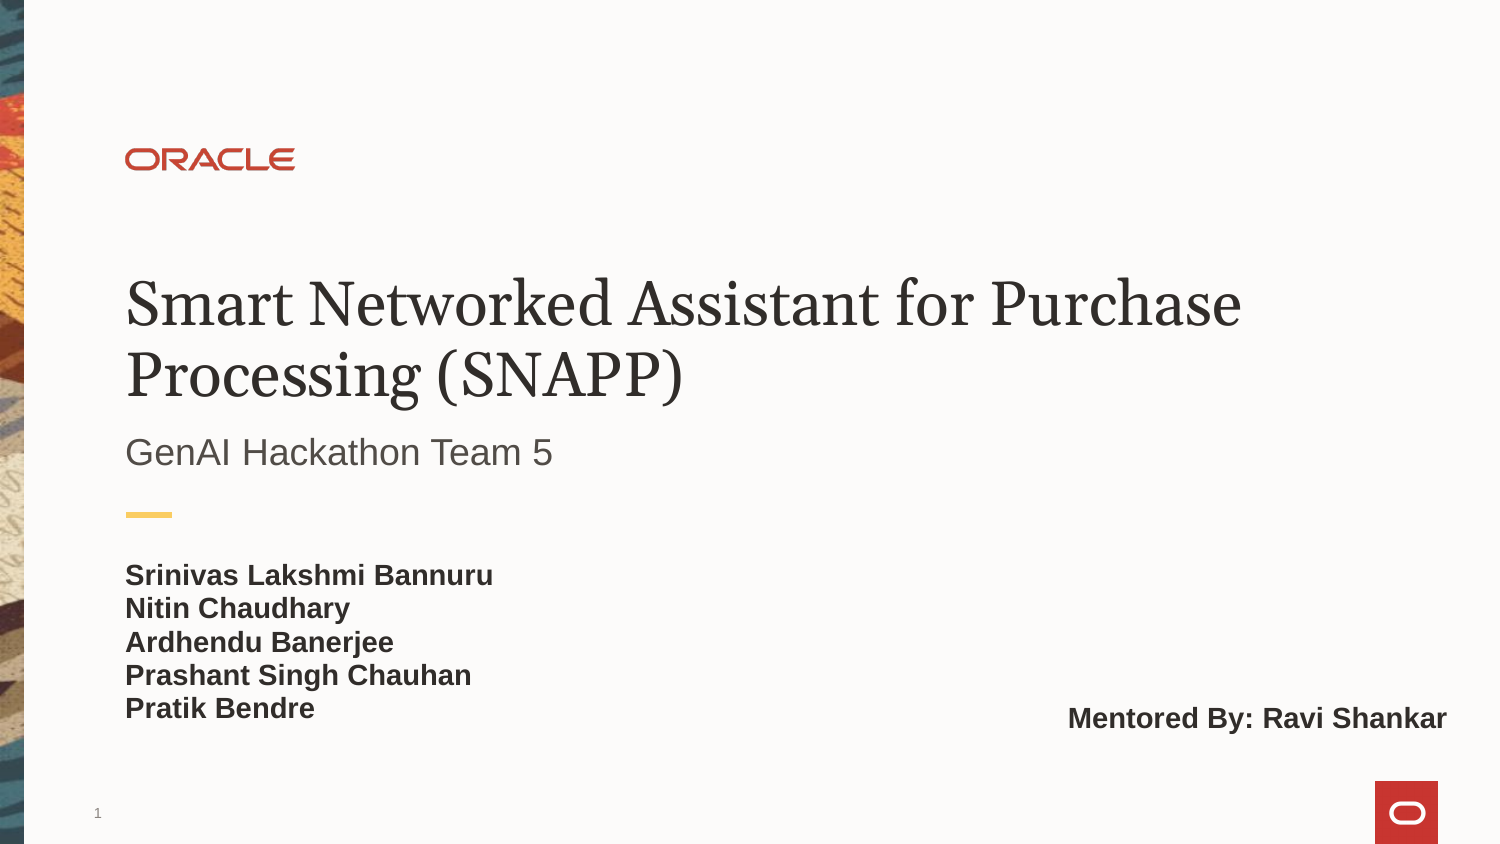

# Smart Networked Assistant for Purchase Processing (SNAPP)
GenAI Hackathon Team 5
Srinivas Lakshmi Bannuru
Nitin Chaudhary
Ardhendu Banerjee
Prashant Singh Chauhan
Pratik Bendre
Mentored By: Ravi Shankar
1